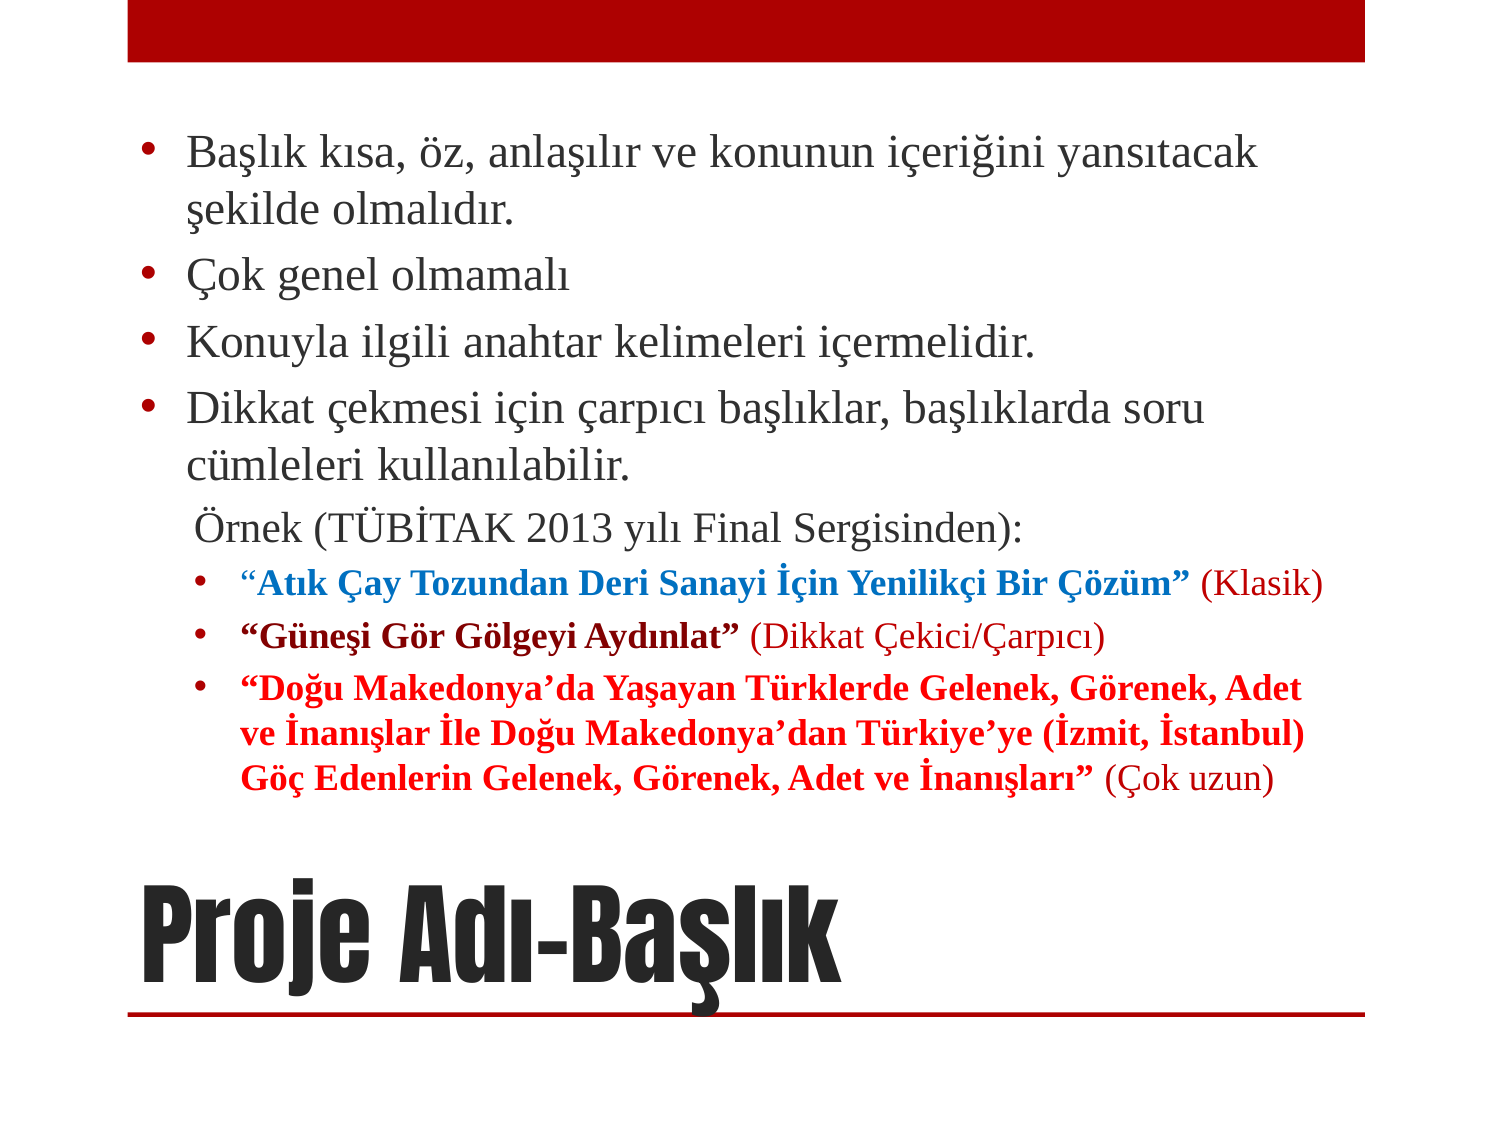

Başlık kısa, öz, anlaşılır ve konunun içeriğini yansıtacak şekilde olmalıdır.
Çok genel olmamalı
Konuyla ilgili anahtar kelimeleri içermelidir.
Dikkat çekmesi için çarpıcı başlıklar, başlıklarda soru cümleleri kullanılabilir.
Örnek (TÜBİTAK 2013 yılı Final Sergisinden):
“Atık Çay Tozundan Deri Sanayi İçin Yenilikçi Bir Çözüm” (Klasik)
“Güneşi Gör Gölgeyi Aydınlat” (Dikkat Çekici/Çarpıcı)
“Doğu Makedonya’da Yaşayan Türklerde Gelenek, Görenek, Adet ve İnanışlar İle Doğu Makedonya’dan Türkiye’ye (İzmit, İstanbul) Göç Edenlerin Gelenek, Görenek, Adet ve İnanışları” (Çok uzun)

# Proje Adı-Başlık